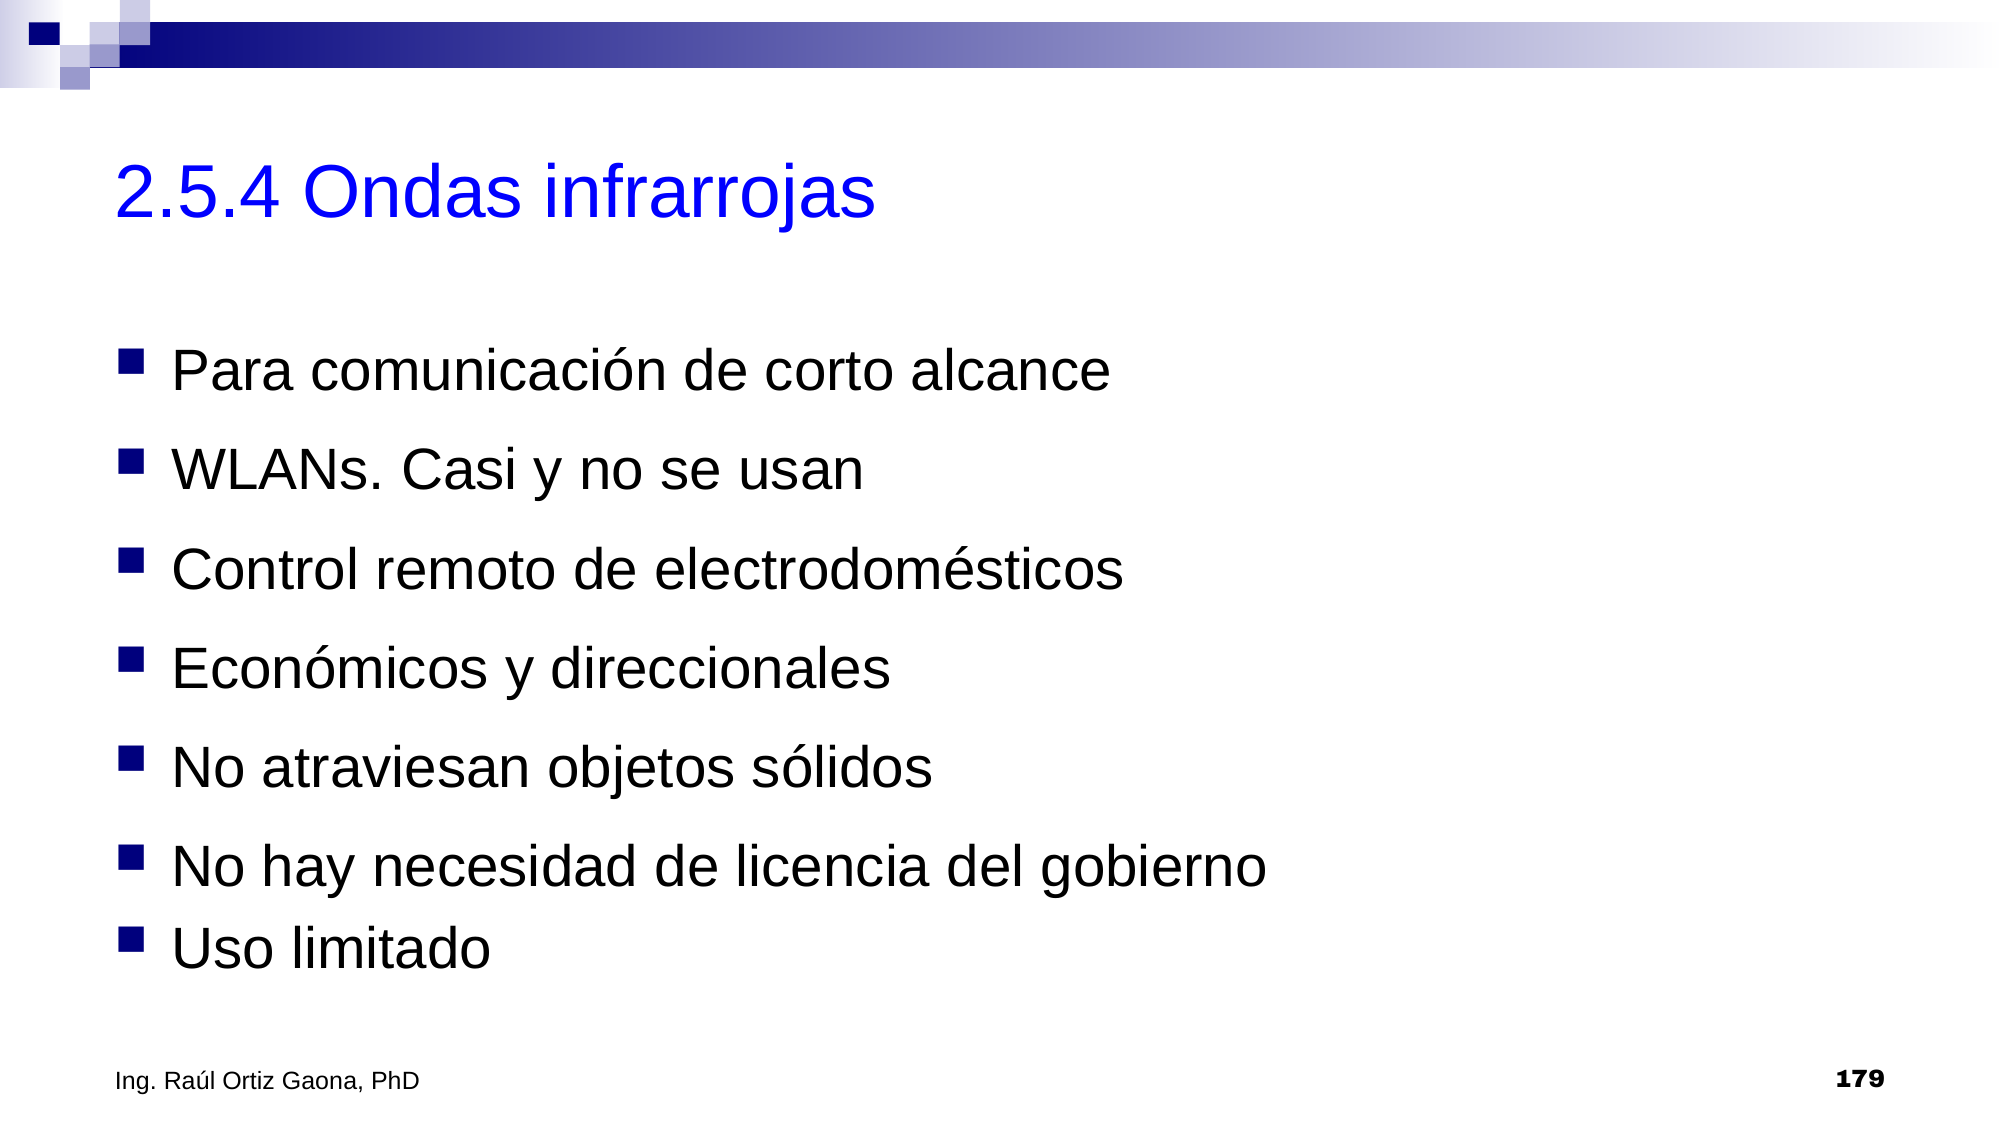

# 2.5.4 Ondas infrarrojas
Para comunicación de corto alcance
WLANs. Casi y no se usan
Control remoto de electrodomésticos
Económicos y direccionales
No atraviesan objetos sólidos
No hay necesidad de licencia del gobierno
Uso limitado
Ing. Raúl Ortiz Gaona, PhD
179